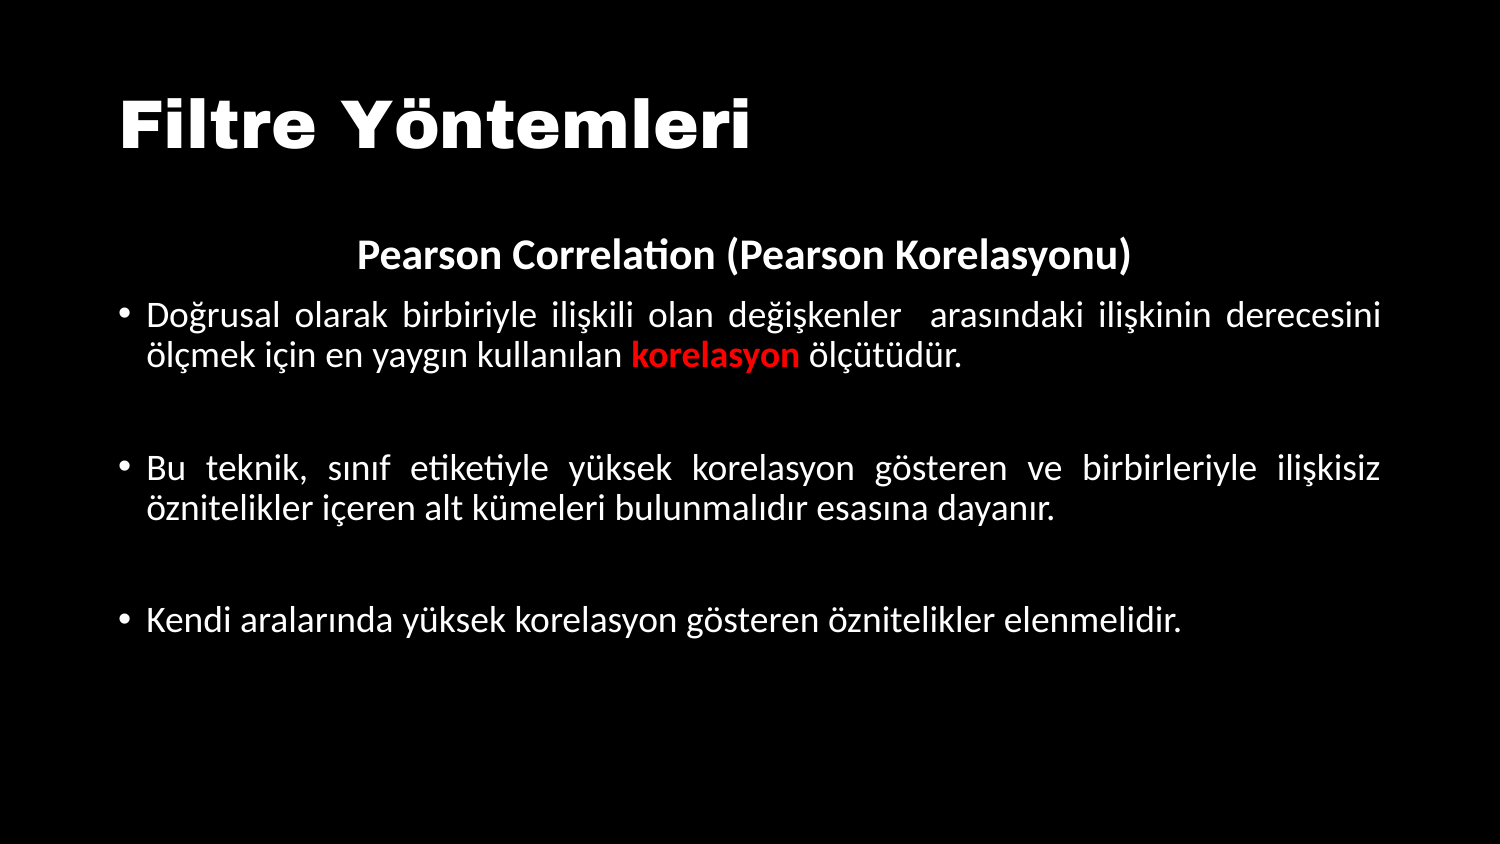

# Filtre Yöntemleri
Pearson Correlation (Pearson Korelasyonu)
Doğrusal olarak birbiriyle ilişkili olan değişkenler 	arasındaki ilişkinin derecesini ölçmek için en yaygın kullanılan korelasyon ölçütüdür.

Bu teknik, sınıf etiketiyle yüksek korelasyon gösteren ve birbirleriyle ilişkisiz öznitelikler içeren alt kümeleri bulunmalıdır esasına dayanır.

Kendi aralarında yüksek korelasyon gösteren öznitelikler elenmelidir.